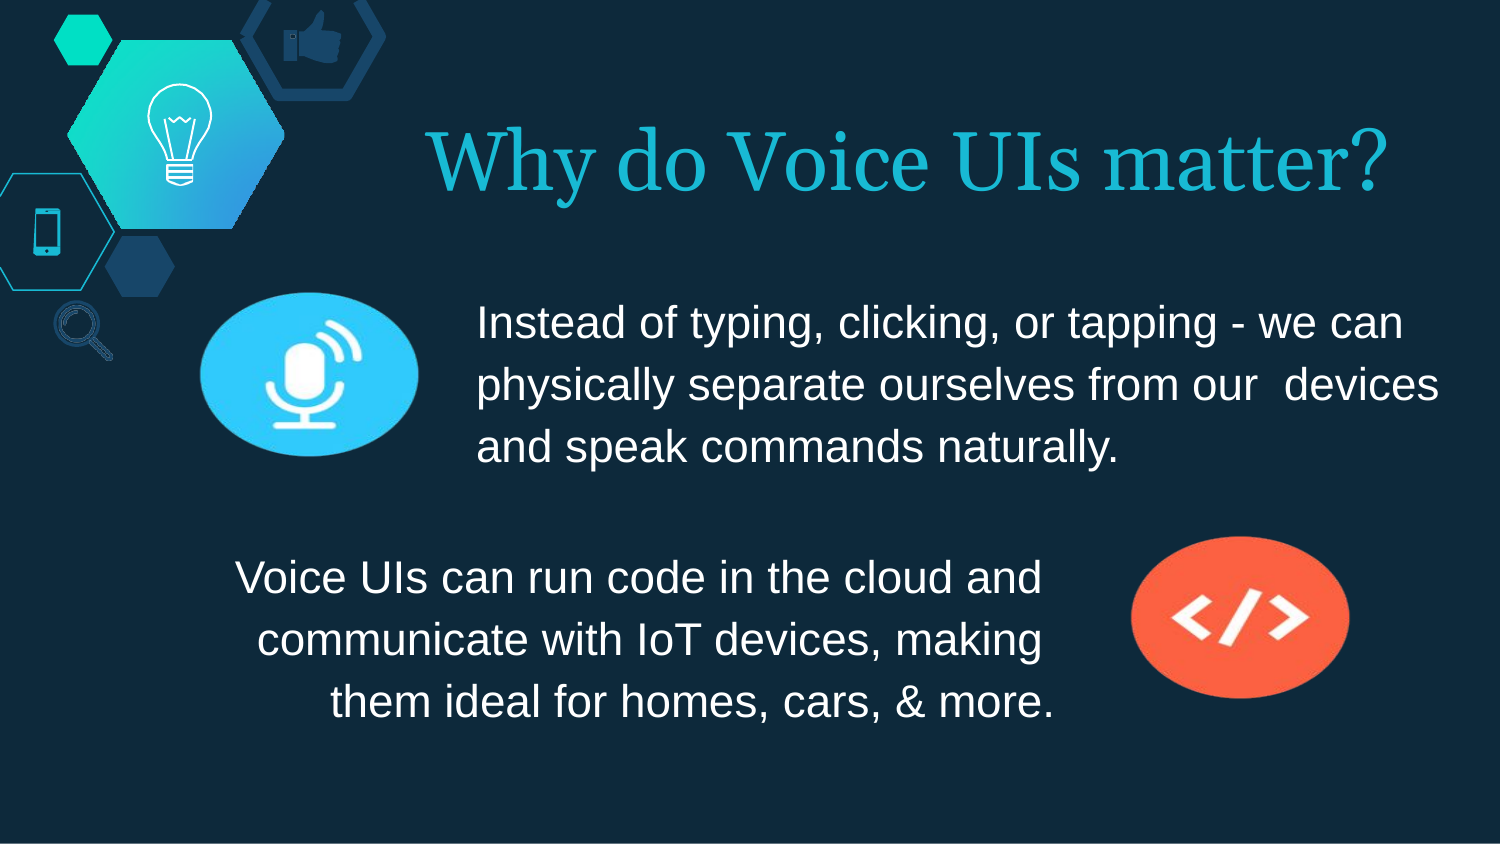

# Why do Voice UIs matter?

Instead of typing, clicking, or tapping - we can  physically separate ourselves from our  devices and speak commands naturally.

Voice UIs can run code in the cloud and  communicate with IoT devices, making  them ideal for homes, cars, & more.